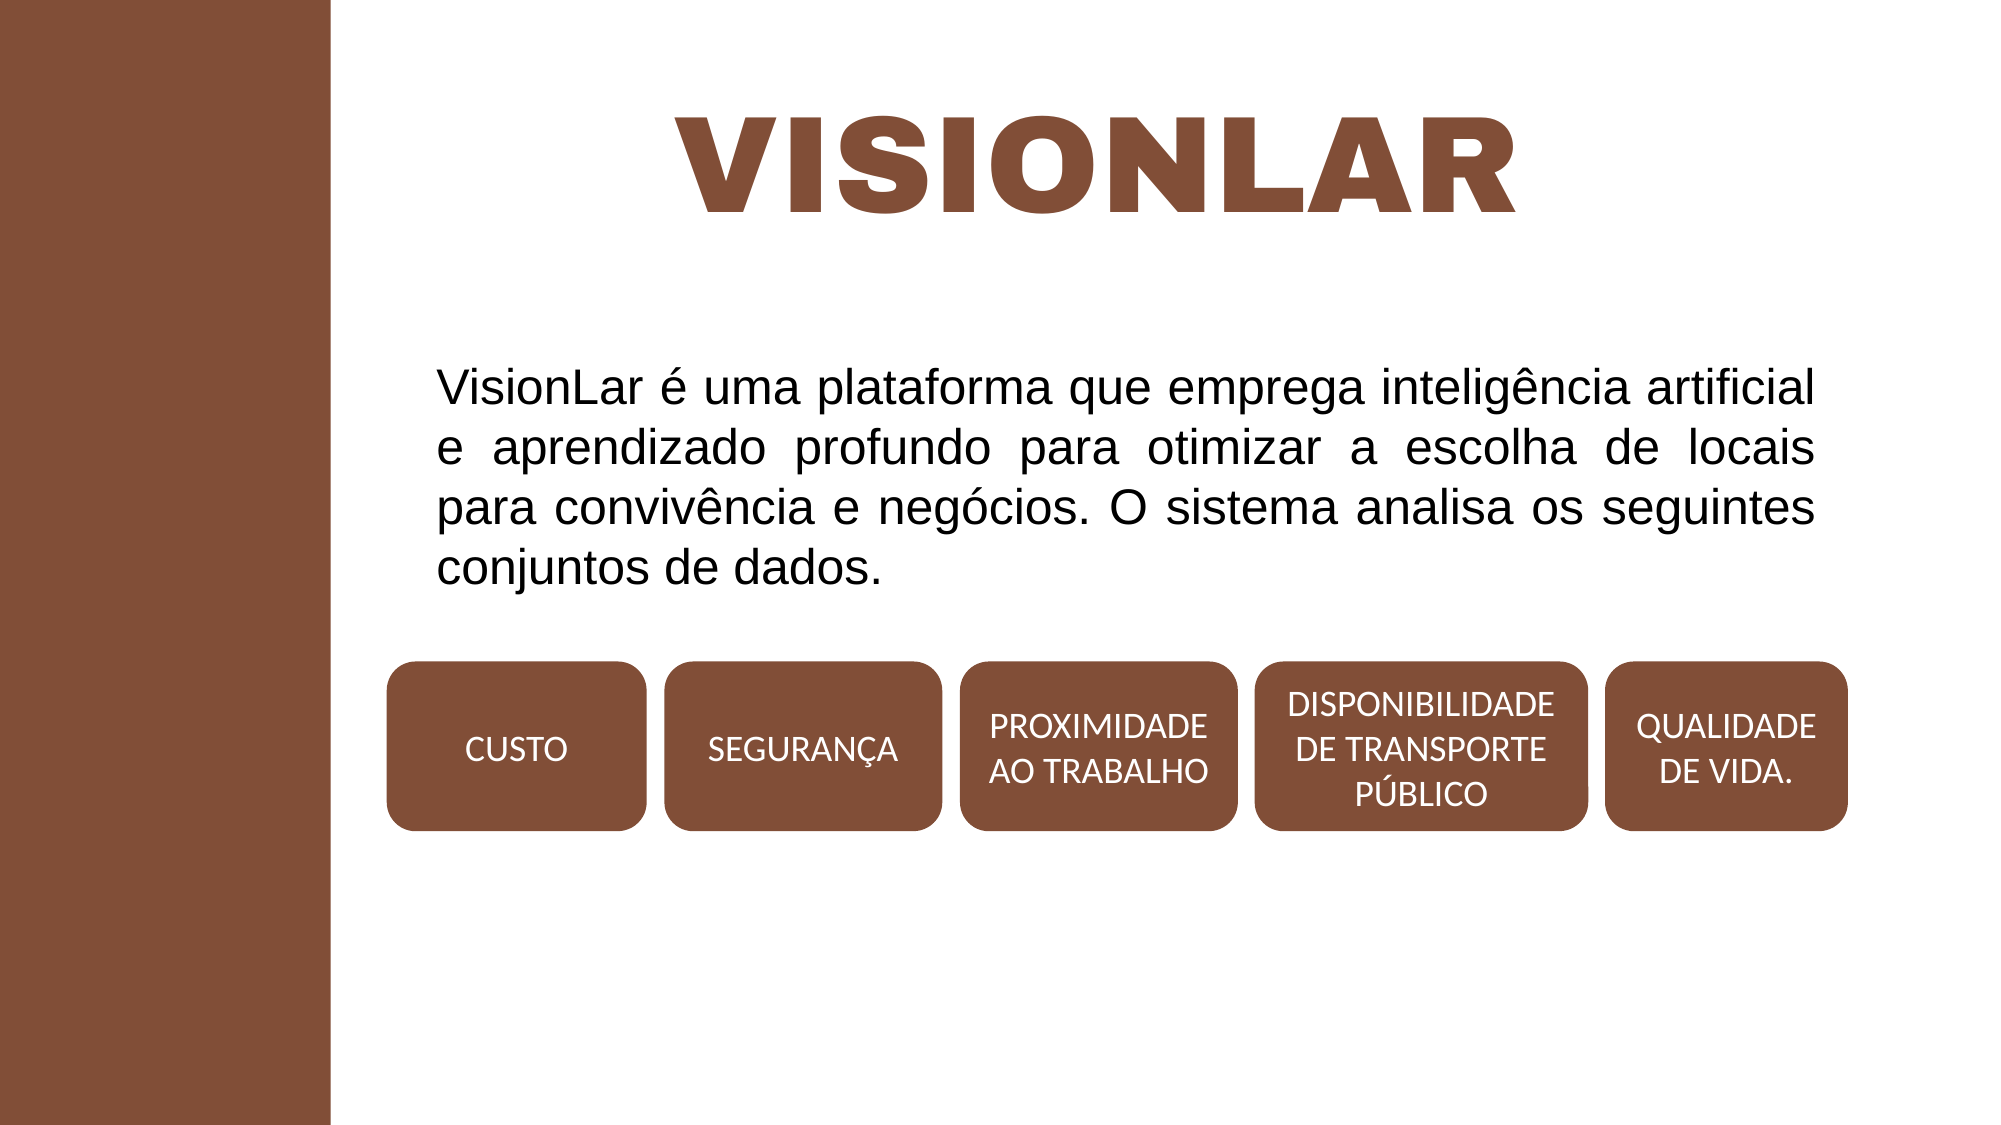

VISIONLAR
VisionLar é uma plataforma que emprega inteligência artificial e aprendizado profundo para otimizar a escolha de locais para convivência e negócios. O sistema analisa os seguintes conjuntos de dados.
DISPONIBILIDADE DE TRANSPORTE PÚBLICO
CUSTO
SEGURANÇA
PROXIMIDADE AO TRABALHO
QUALIDADE DE VIDA.